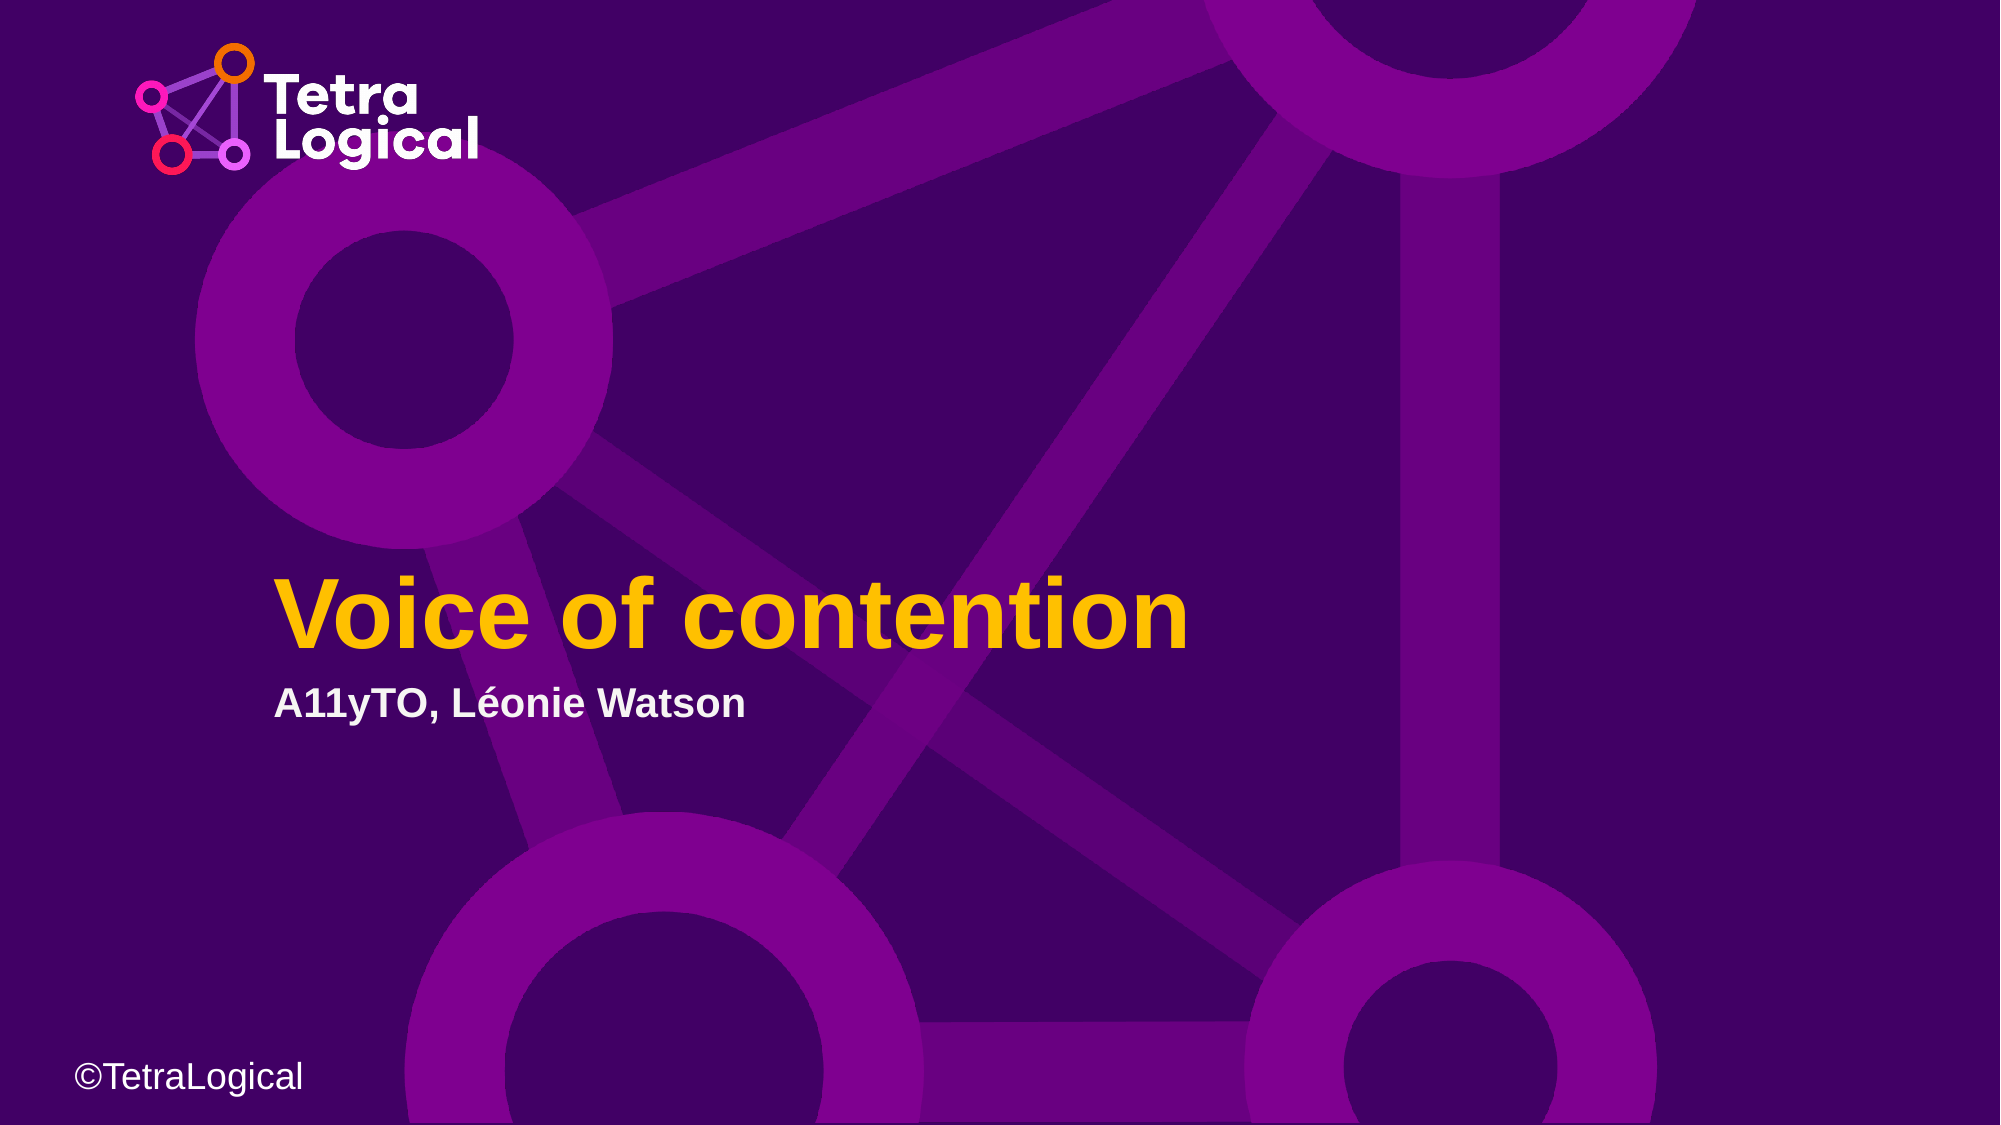

# Voice of contention
A11yTO, Léonie Watson